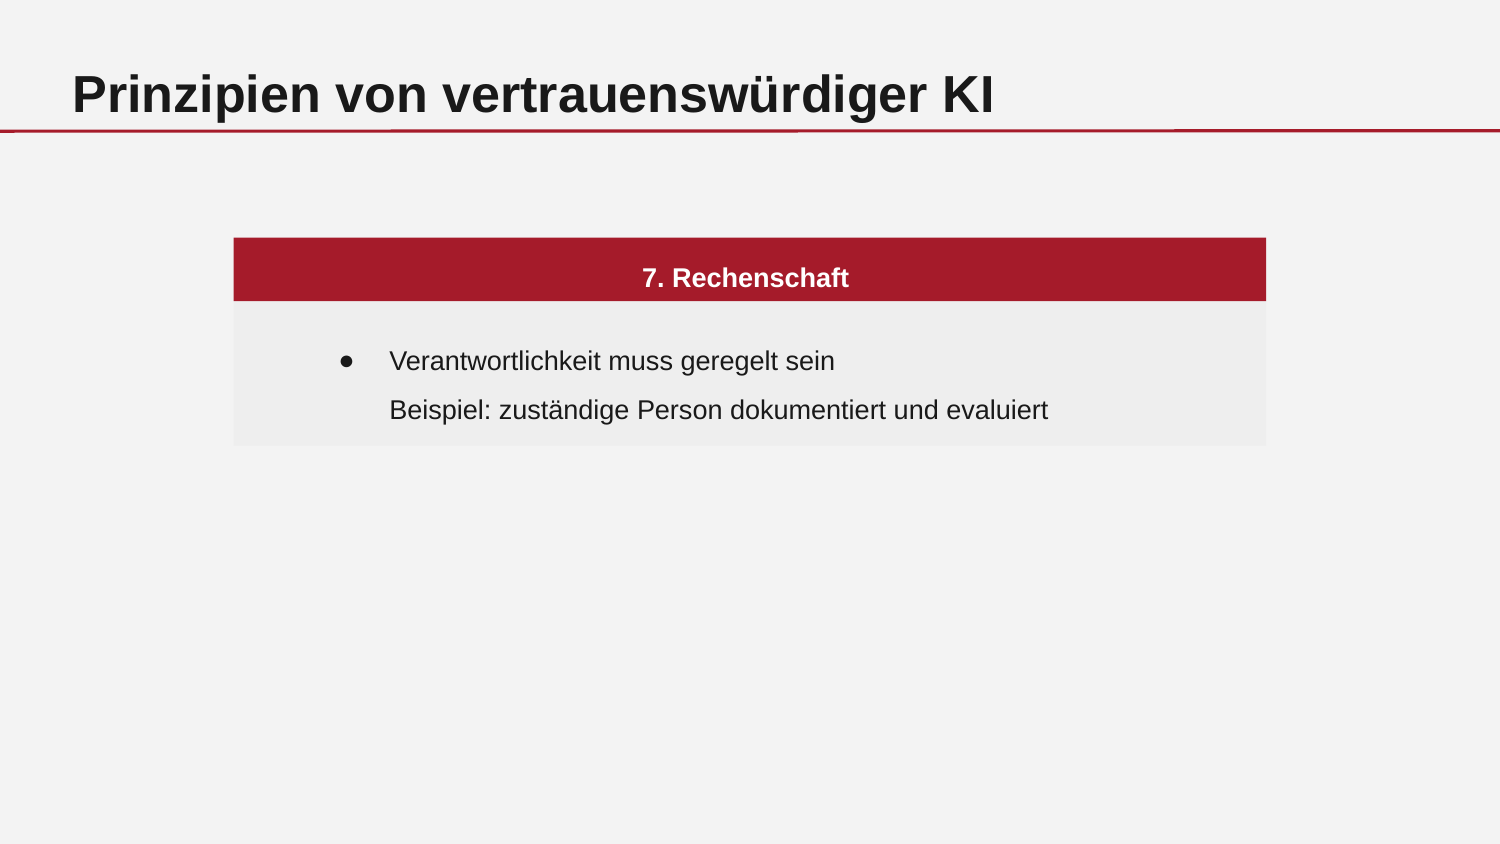

Prinzipien von vertrauenswürdiger KI

7. Rechenschaft

Verantwortlichkeit muss geregelt sein
Beispiel: zuständige Person dokumentiert und evaluiert